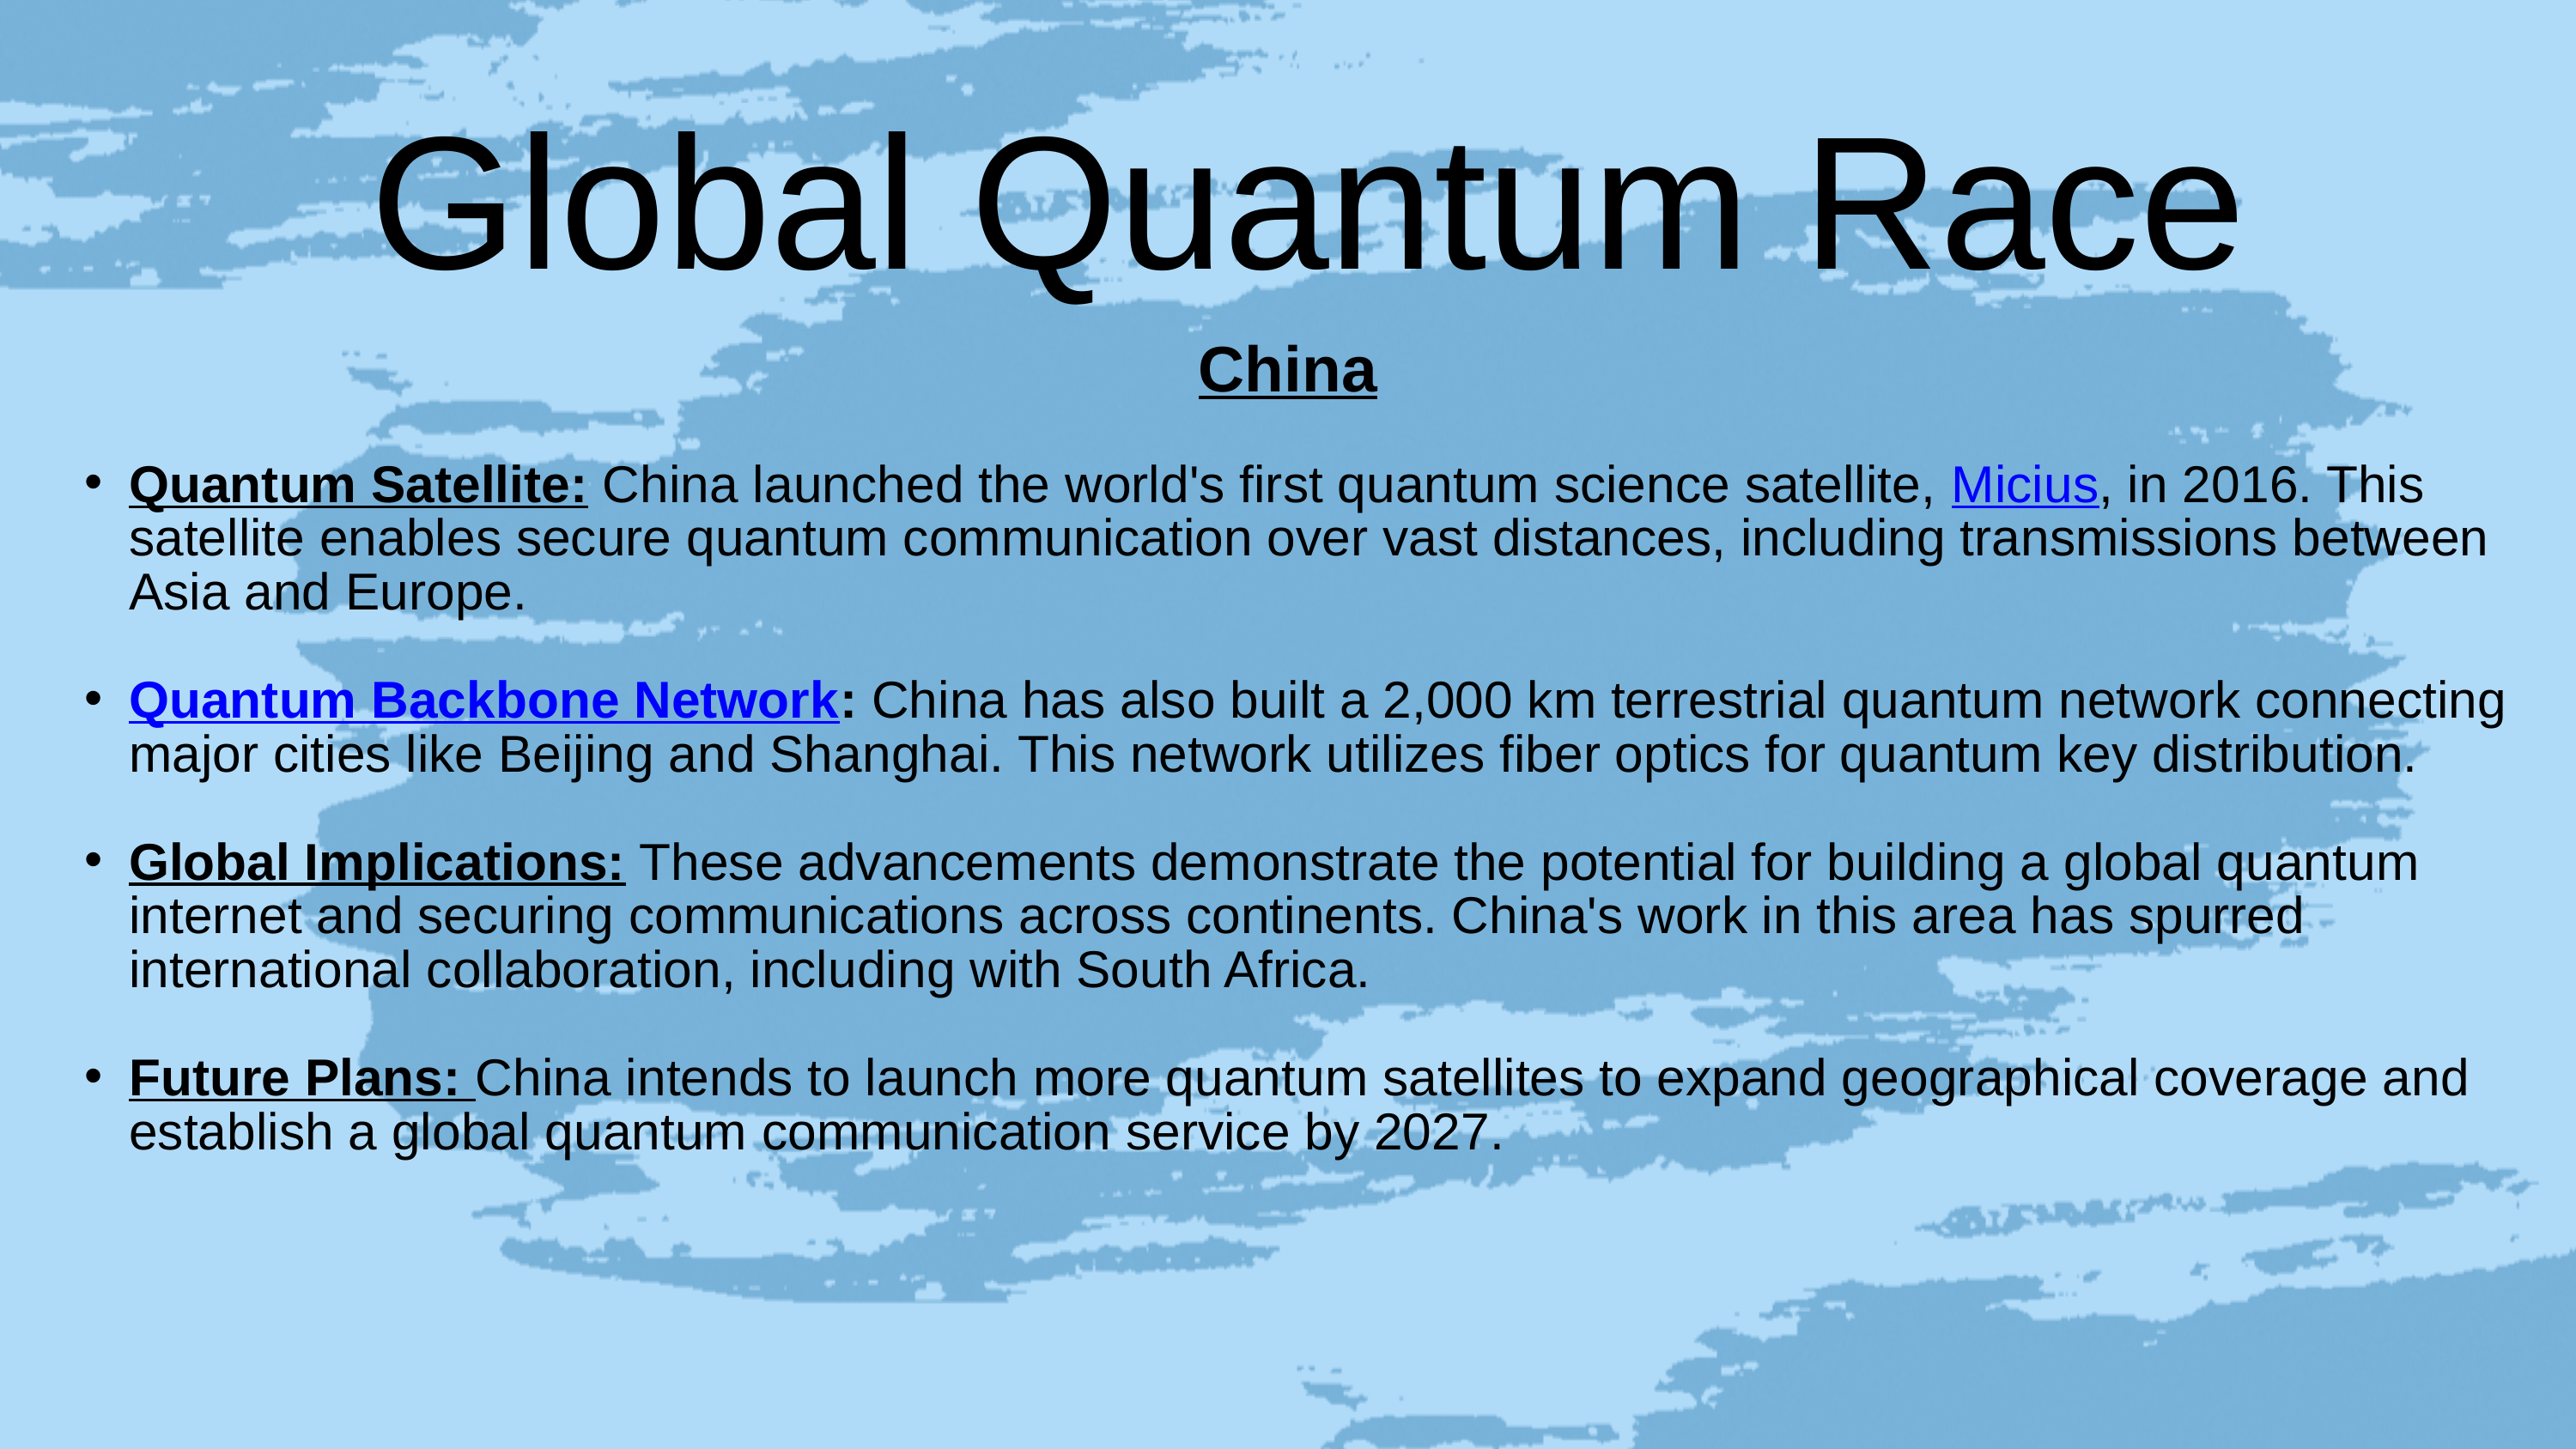

Global Quantum Race

China

Quantum Satellite: China launched the world's first quantum science satellite, Micius, in 2016. This satellite enables secure quantum communication over vast distances, including transmissions between Asia and Europe.

Quantum Backbone Network: China has also built a 2,000 km terrestrial quantum network connecting major cities like Beijing and Shanghai. This network utilizes fiber optics for quantum key distribution.

Global Implications: These advancements demonstrate the potential for building a global quantum internet and securing communications across continents. China's work in this area has spurred international collaboration, including with South Africa.

Future Plans: China intends to launch more quantum satellites to expand geographical coverage and establish a global quantum communication service by 2027.